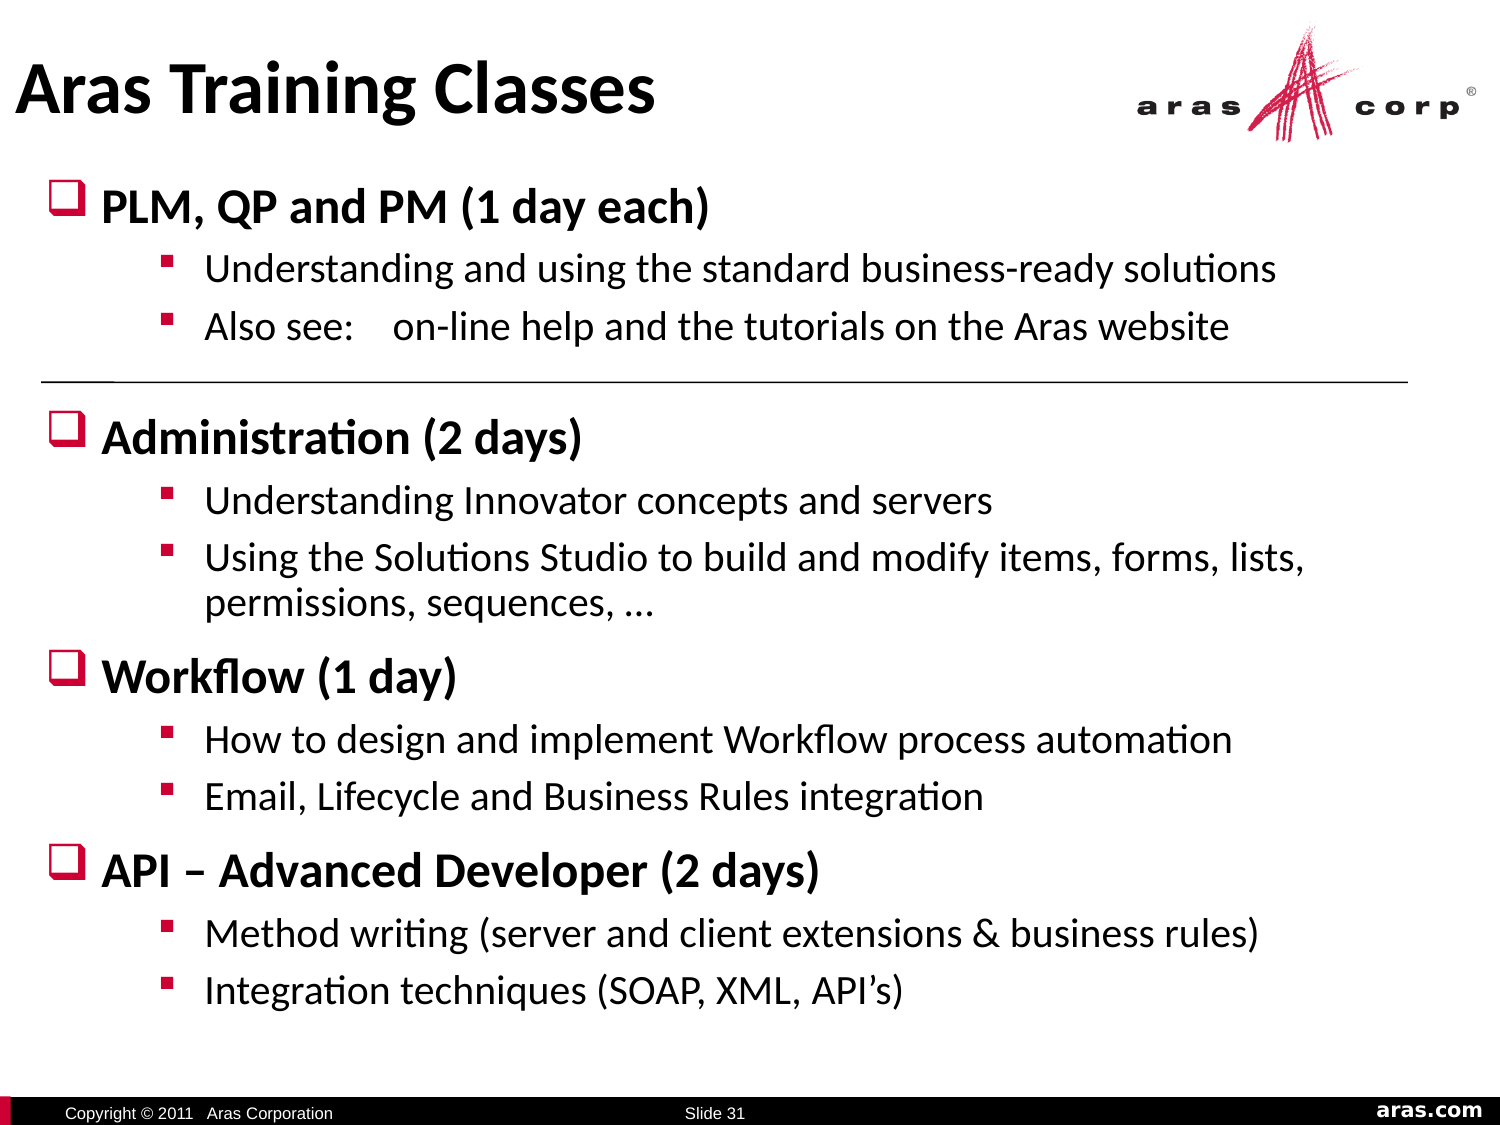

Aras Training Classes
PLM, QP and PM (1 day each)
Understanding and using the standard business-ready solutions
Also see:    on-line help and the tutorials on the Aras website
Administration (2 days)
Understanding Innovator concepts and servers
Using the Solutions Studio to build and modify items, forms, lists, permissions, sequences, …
Workflow (1 day)
How to design and implement Workflow process automation
Email, Lifecycle and Business Rules integration
API – Advanced Developer (2 days)
Method writing (server and client extensions & business rules)
Integration techniques (SOAP, XML, API’s)

Slide 31